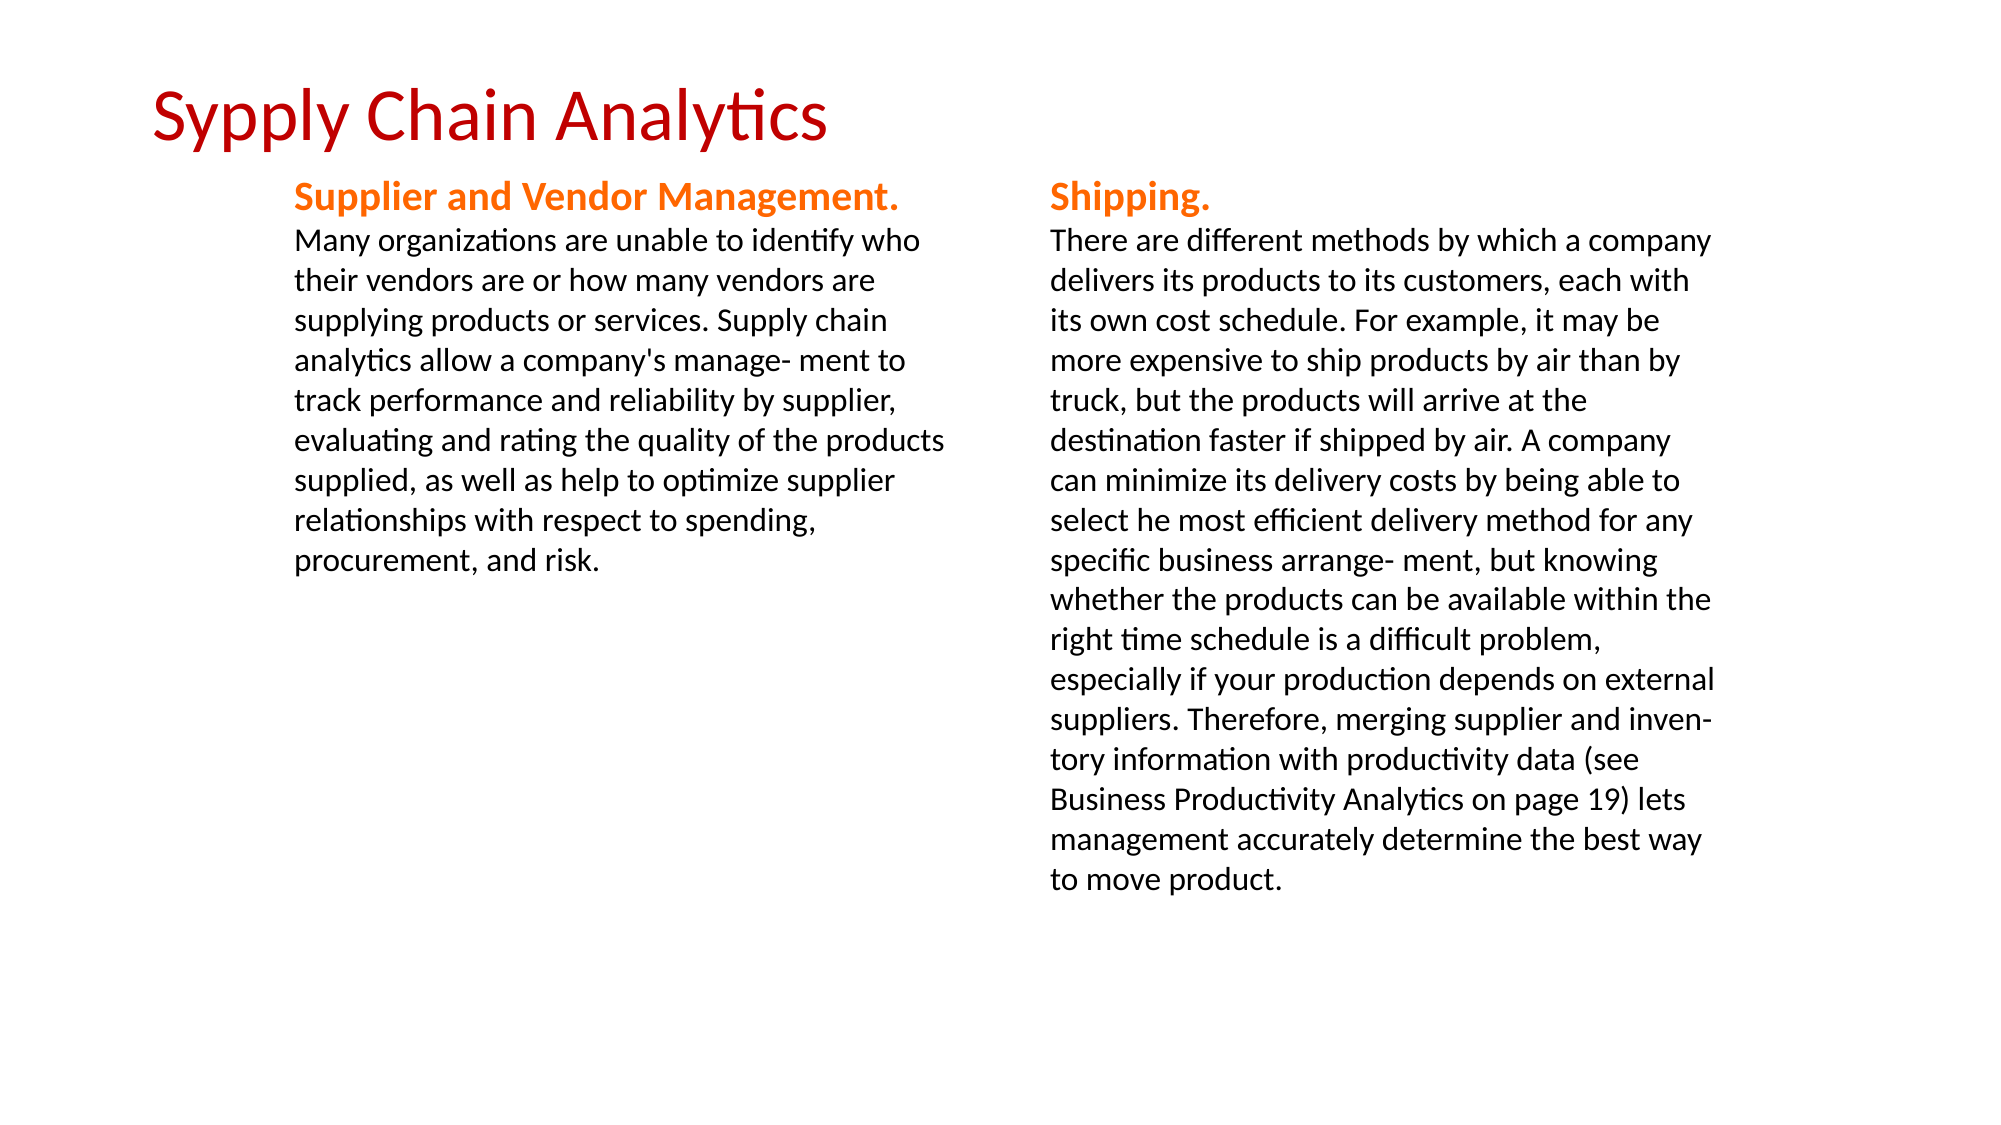

# Sypply Chain Analytics
Supplier and Vendor Management.
Many organizations are unable to identify who their vendors are or how many vendors are supplying products or services. Supply chain analytics allow a company's manage- ment to track performance and reliability by supplier, evaluating and rating the quality of the products supplied, as well as help to optimize supplier relationships with respect to spending, procurement, and risk.
Shipping.
There are different methods by which a company delivers its products to its customers, each with its own cost schedule. For example, it may be more expensive to ship products by air than by truck, but the products will arrive at the destination faster if shipped by air. A company can minimize its delivery costs by being able to select he most efficient delivery method for any specific business arrange- ment, but knowing whether the products can be available within the right time schedule is a difficult problem, especially if your production depends on external suppliers. Therefore, merging supplier and inven- tory information with productivity data (see Business Productivity Analytics on page 19) lets management accurately determine the best way to move product.